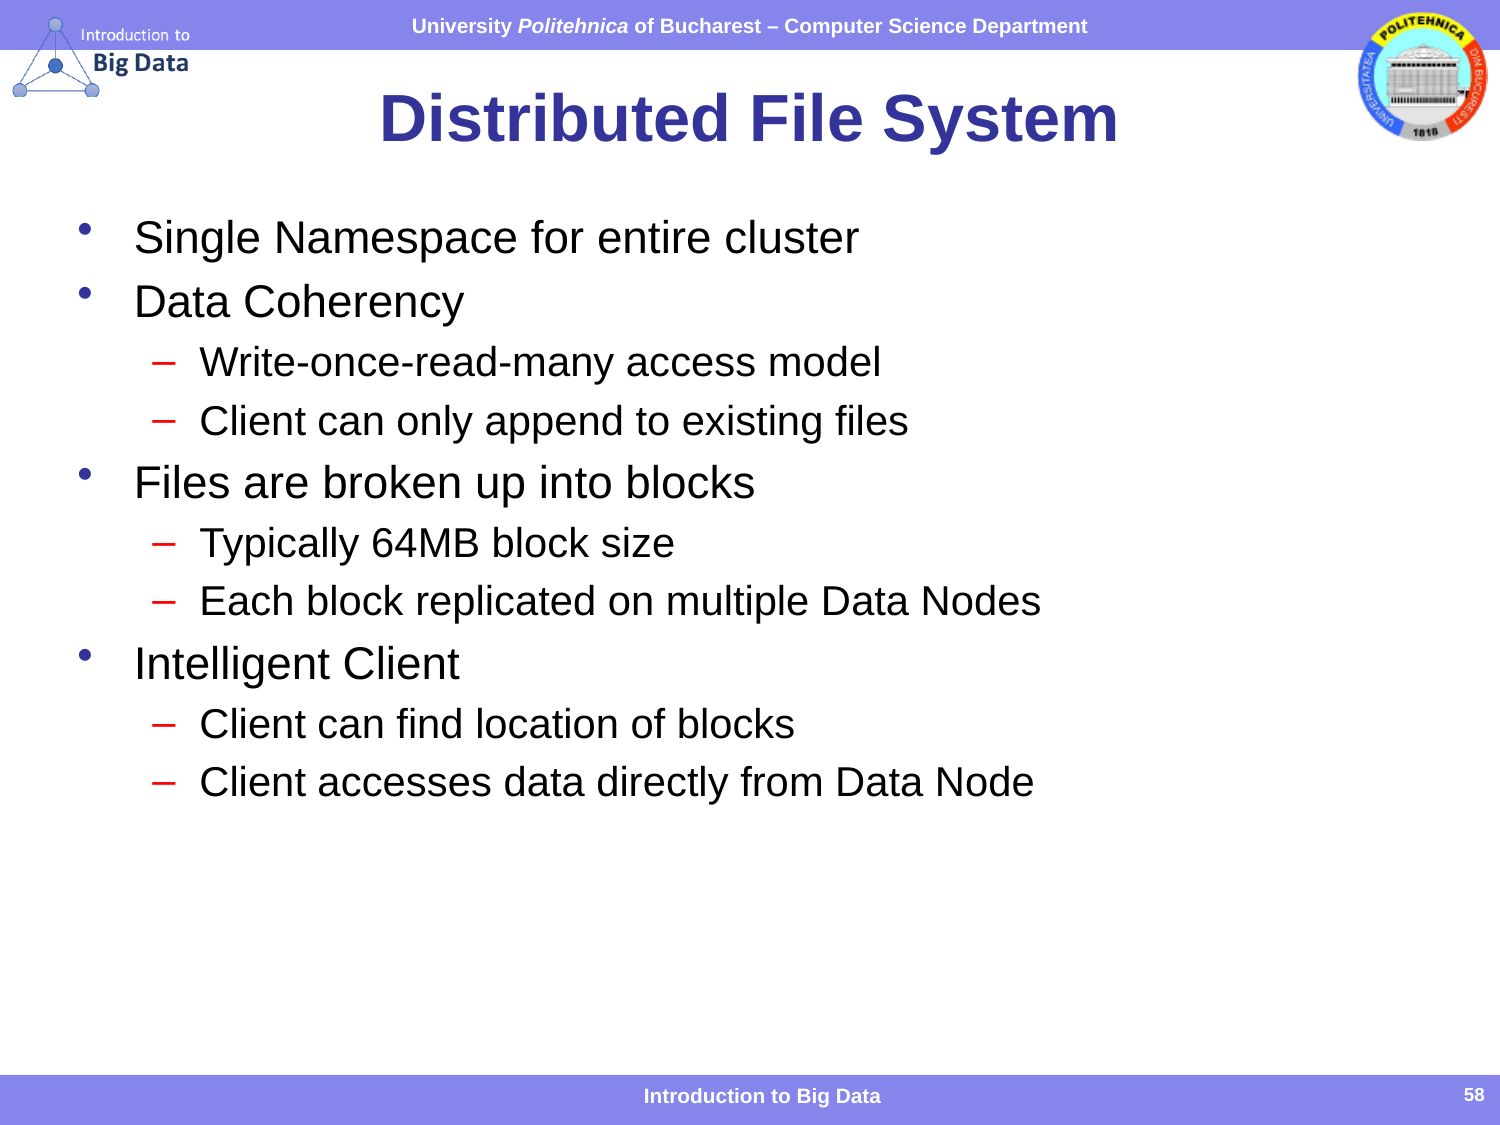

# Distributed File System
Single Namespace for entire cluster
Data Coherency
Write-once-read-many access model
Client can only append to existing files
Files are broken up into blocks
Typically 64MB block size
Each block replicated on multiple Data Nodes
Intelligent Client
Client can find location of blocks
Client accesses data directly from Data Node
Introduction to Big Data
58